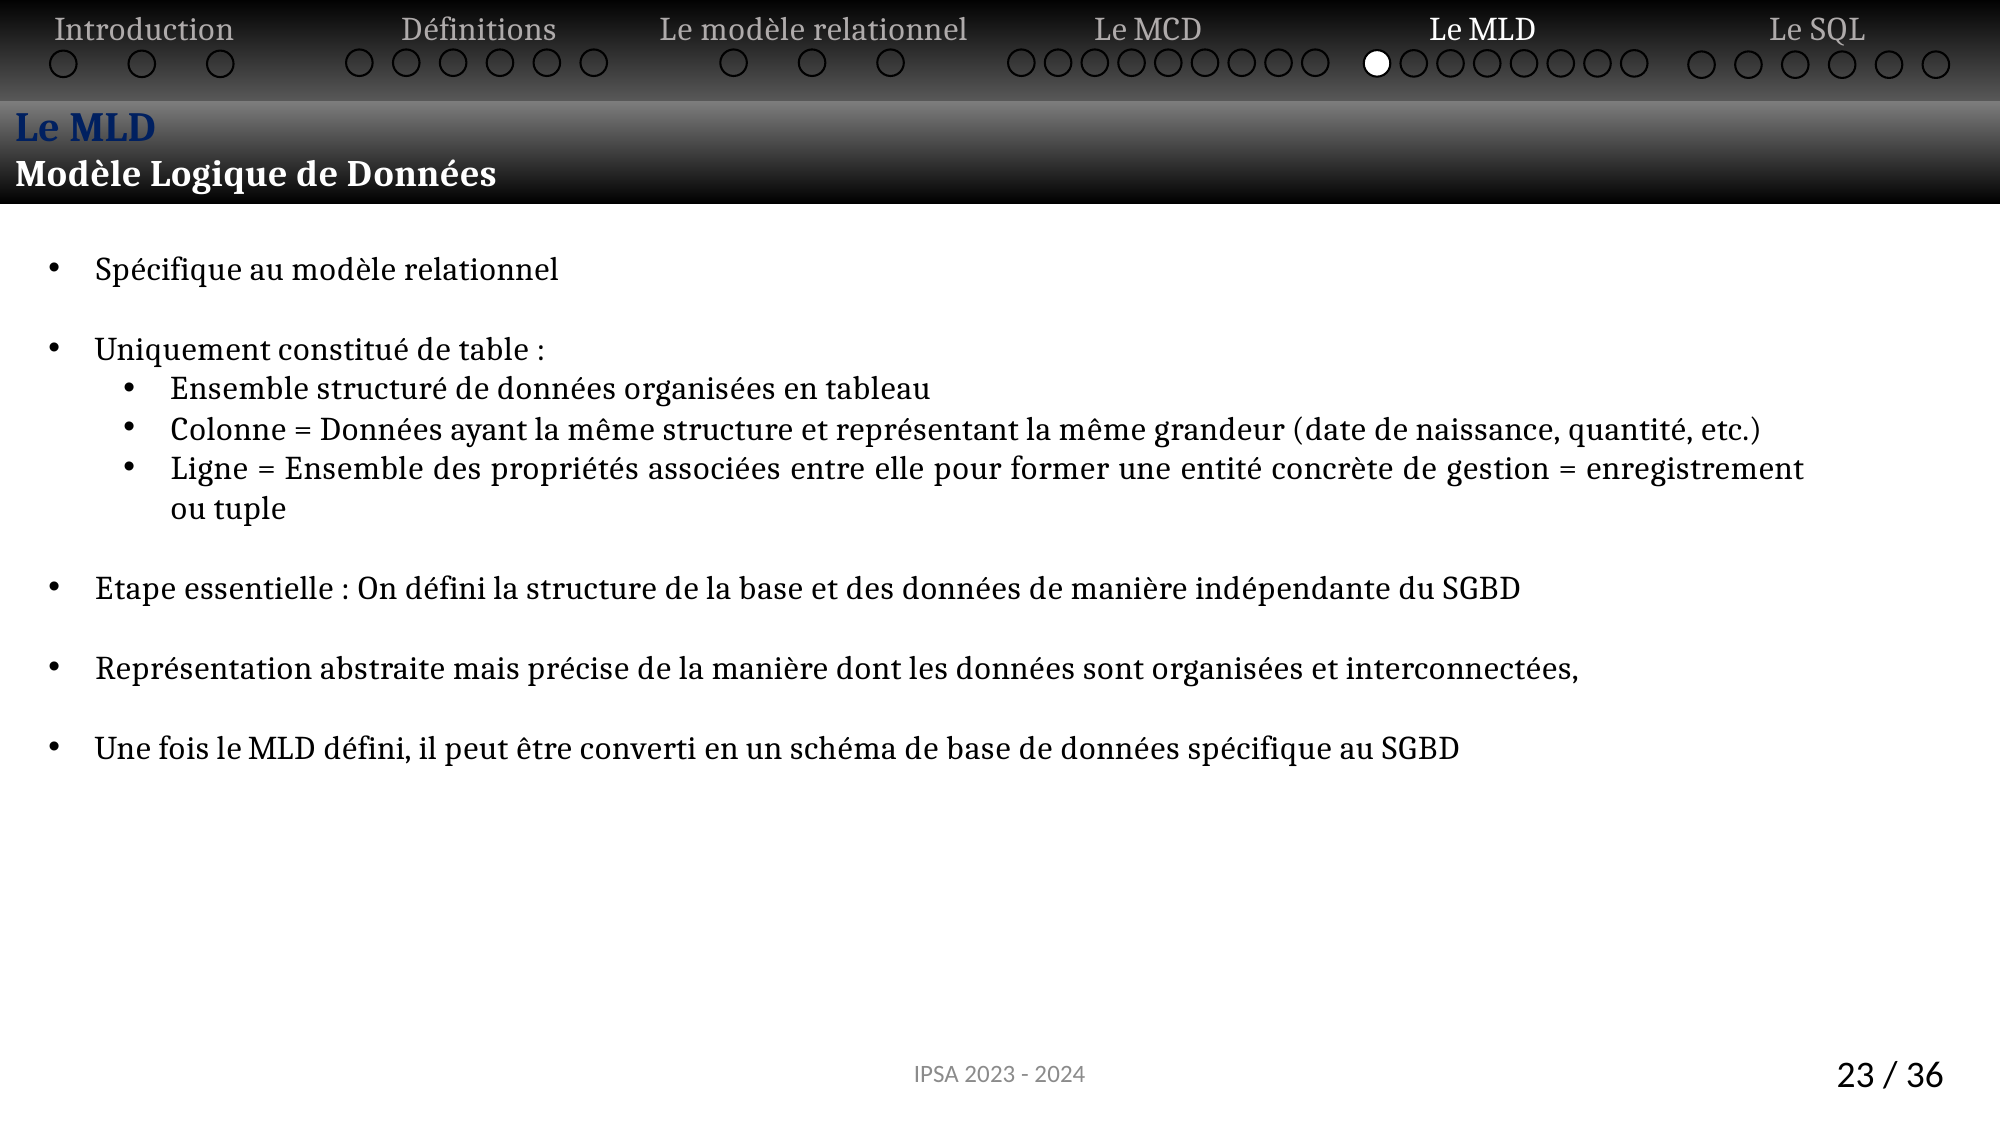

Introduction
Définitions
Le modèle relationnel
Le MCD
Le MLD
Le SQL

Le MLD
Modèle Logique de Données

Spécifique au modèle relationnel

Uniquement constitué de table :
Ensemble structuré de données organisées en tableau
Colonne = Données ayant la même structure et représentant la même grandeur (date de naissance, quantité, etc.)
Ligne = Ensemble des propriétés associées entre elle pour former une entité concrète de gestion = enregistrement ou tuple

Etape essentielle : On défini la structure de la base et des données de manière indépendante du SGBD

Représentation abstraite mais précise de la manière dont les données sont organisées et interconnectées,

Une fois le MLD défini, il peut être converti en un schéma de base de données spécifique au SGBD
IPSA 2023 - 2024
23 / 36